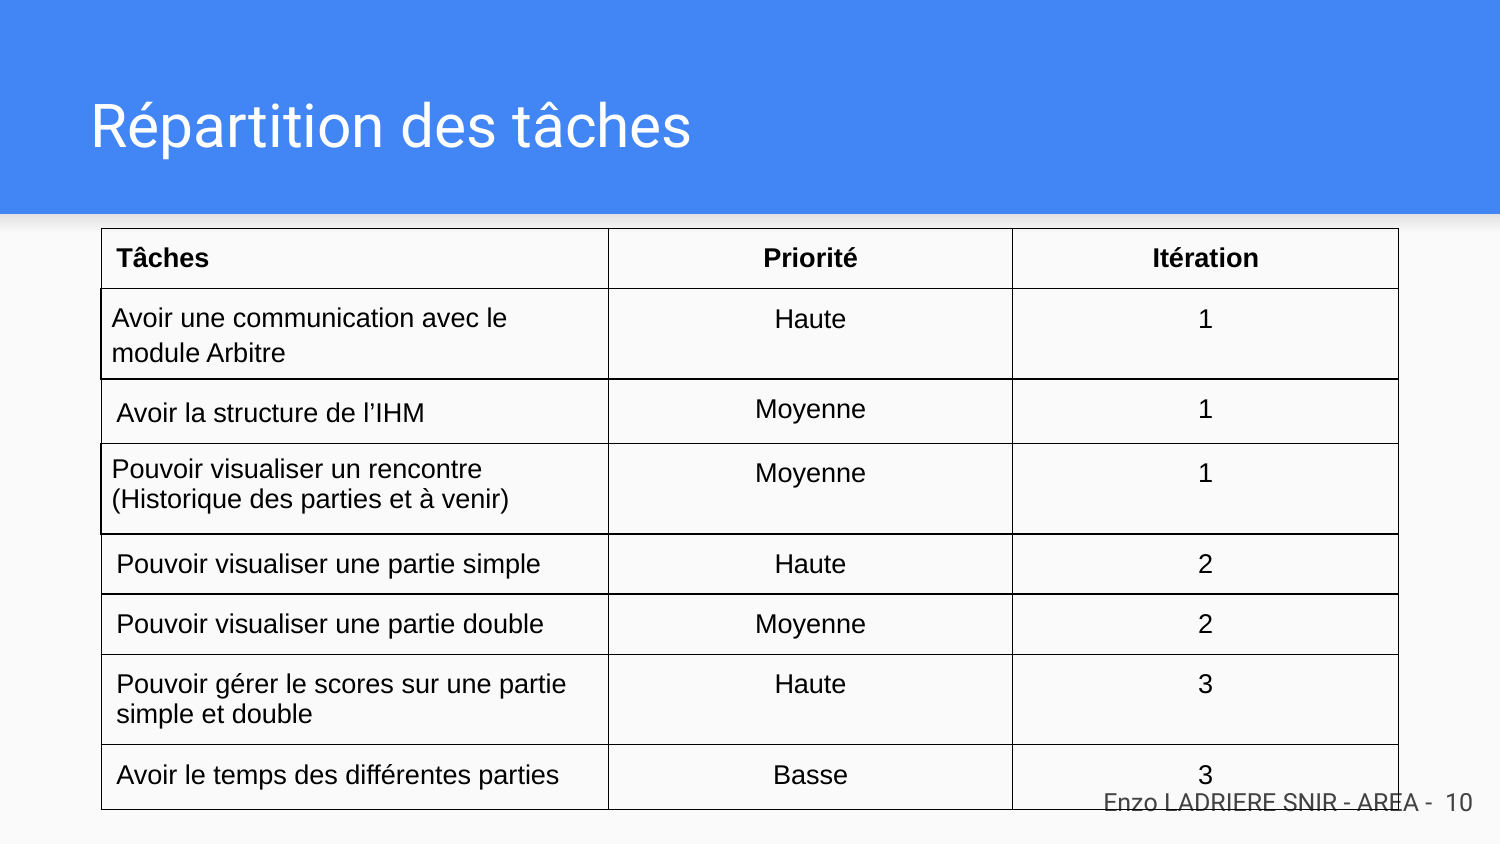

# Répartition des tâches
| Tâches | Priorité | Itération |
| --- | --- | --- |
| Avoir une communication avec le module Arbitre | Haute | 1 |
| Avoir la structure de l’IHM | Moyenne | 1 |
| Pouvoir visualiser un rencontre (Historique des parties et à venir) | Moyenne | 1 |
| Pouvoir visualiser une partie simple | Haute | 2 |
| Pouvoir visualiser une partie double | Moyenne | 2 |
| Pouvoir gérer le scores sur une partie simple et double | Haute | 3 |
| Avoir le temps des différentes parties | Basse | 3 |
Enzo LADRIERE SNIR - AREA -  10